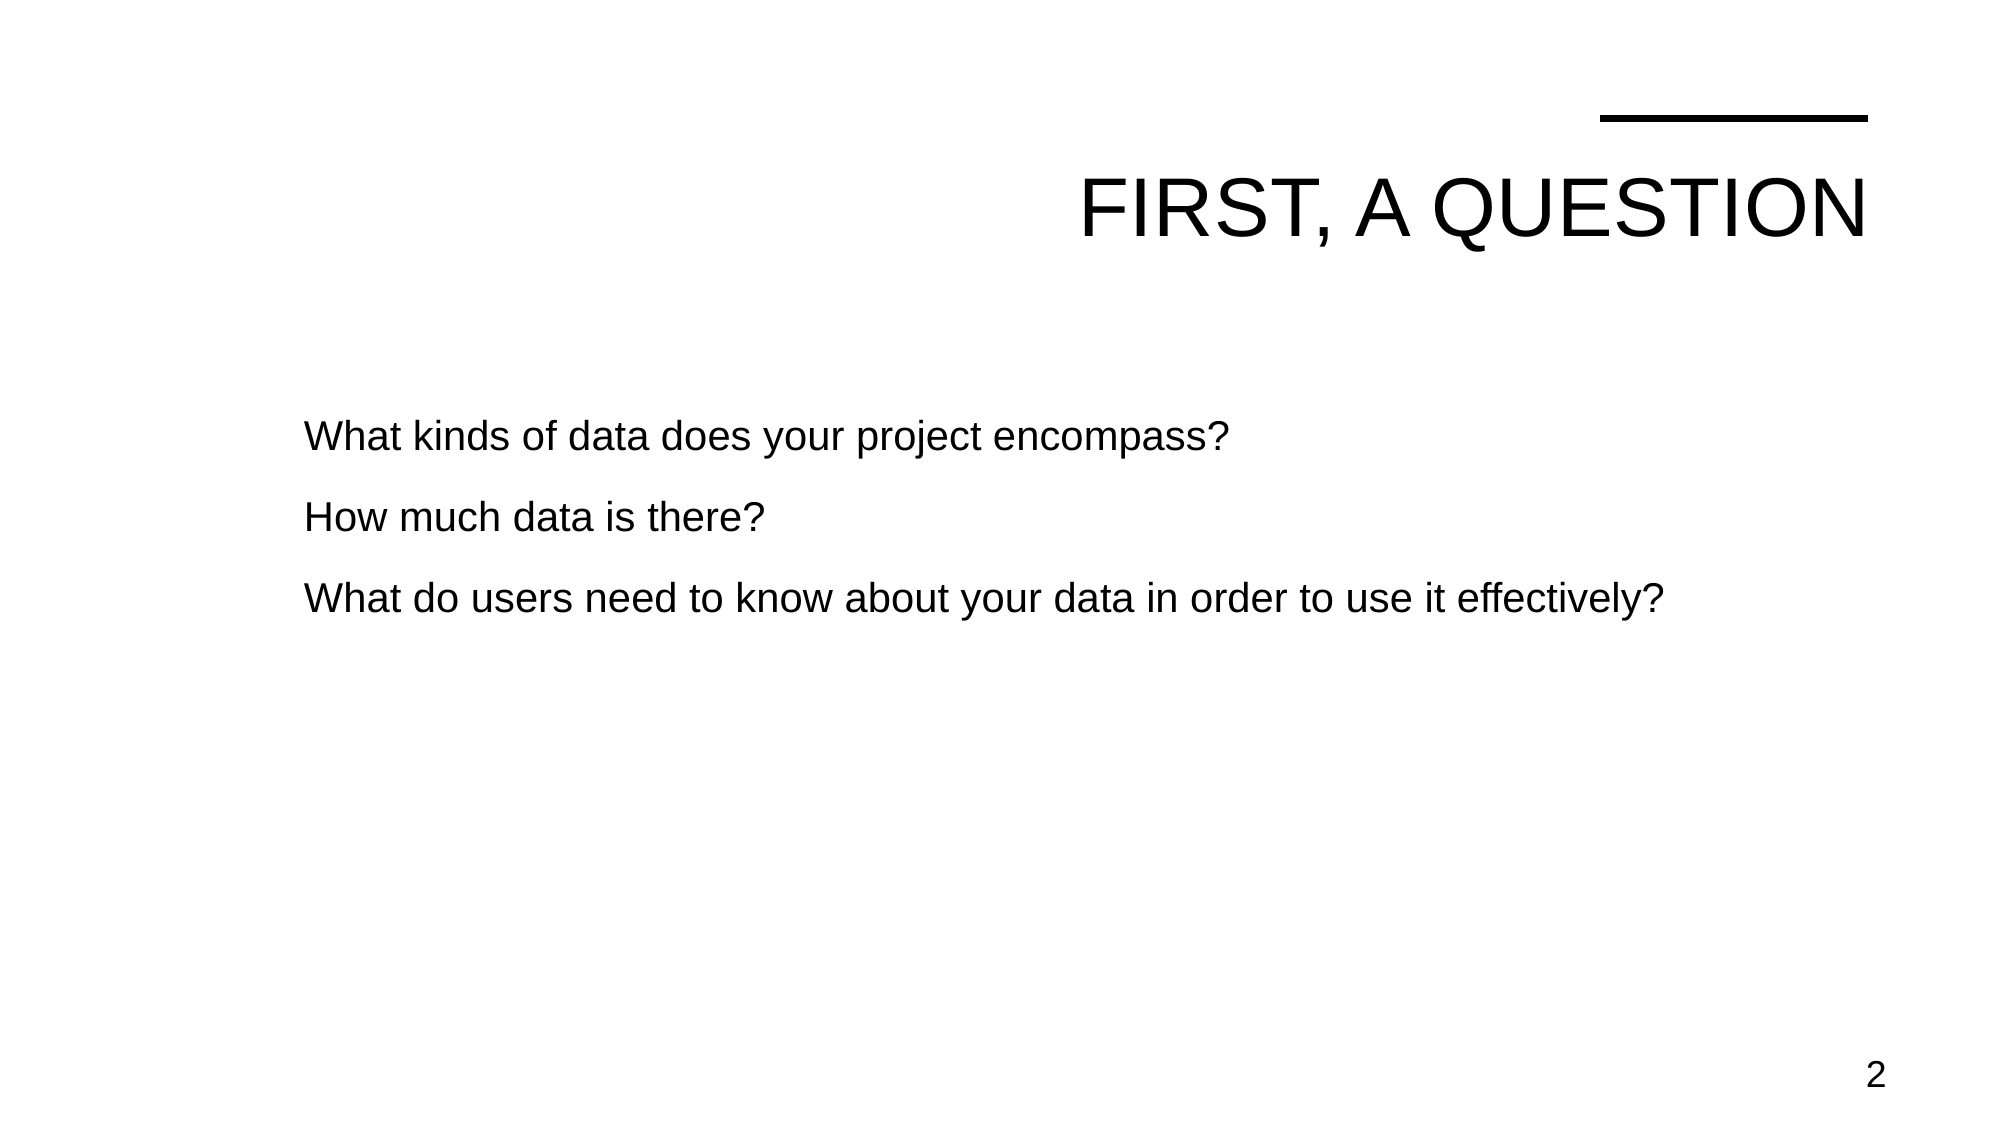

# First, a Question
What kinds of data does your project encompass?
How much data is there?
What do users need to know about your data in order to use it effectively?
2